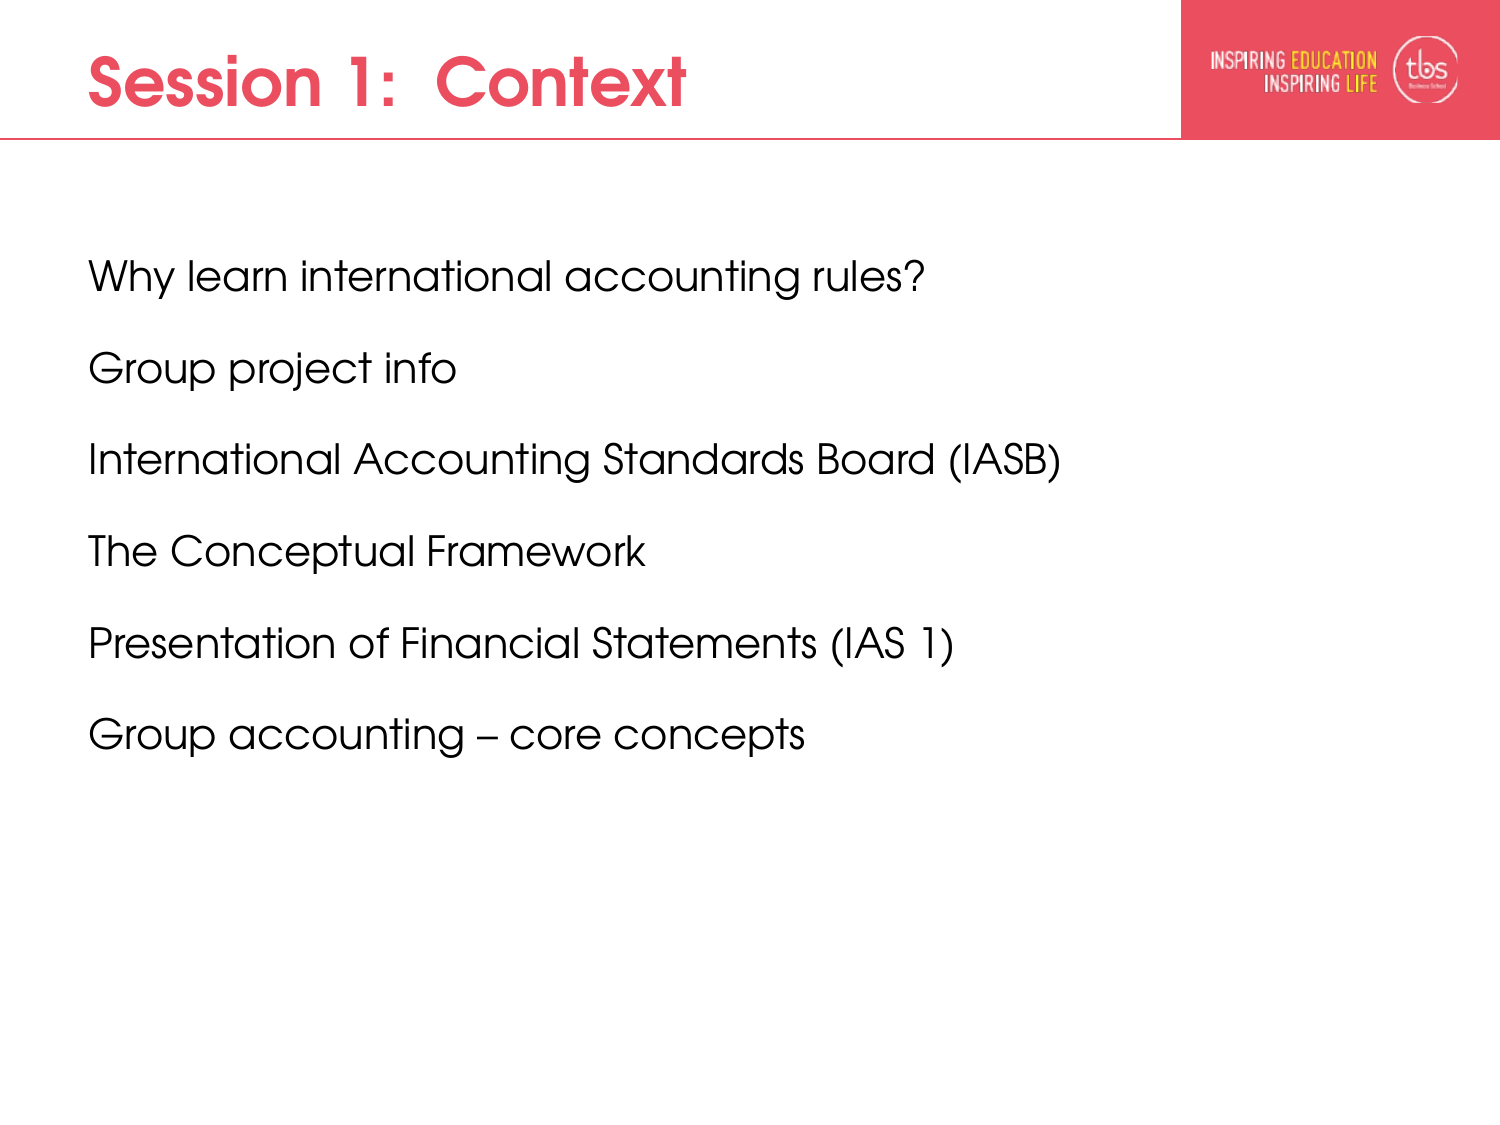

# Session 1:  Context
Why learn international accounting rules?
Group project info
International Accounting Standards Board (IASB)
The Conceptual Framework
Presentation of Financial Statements (IAS 1)
Group accounting – core concepts